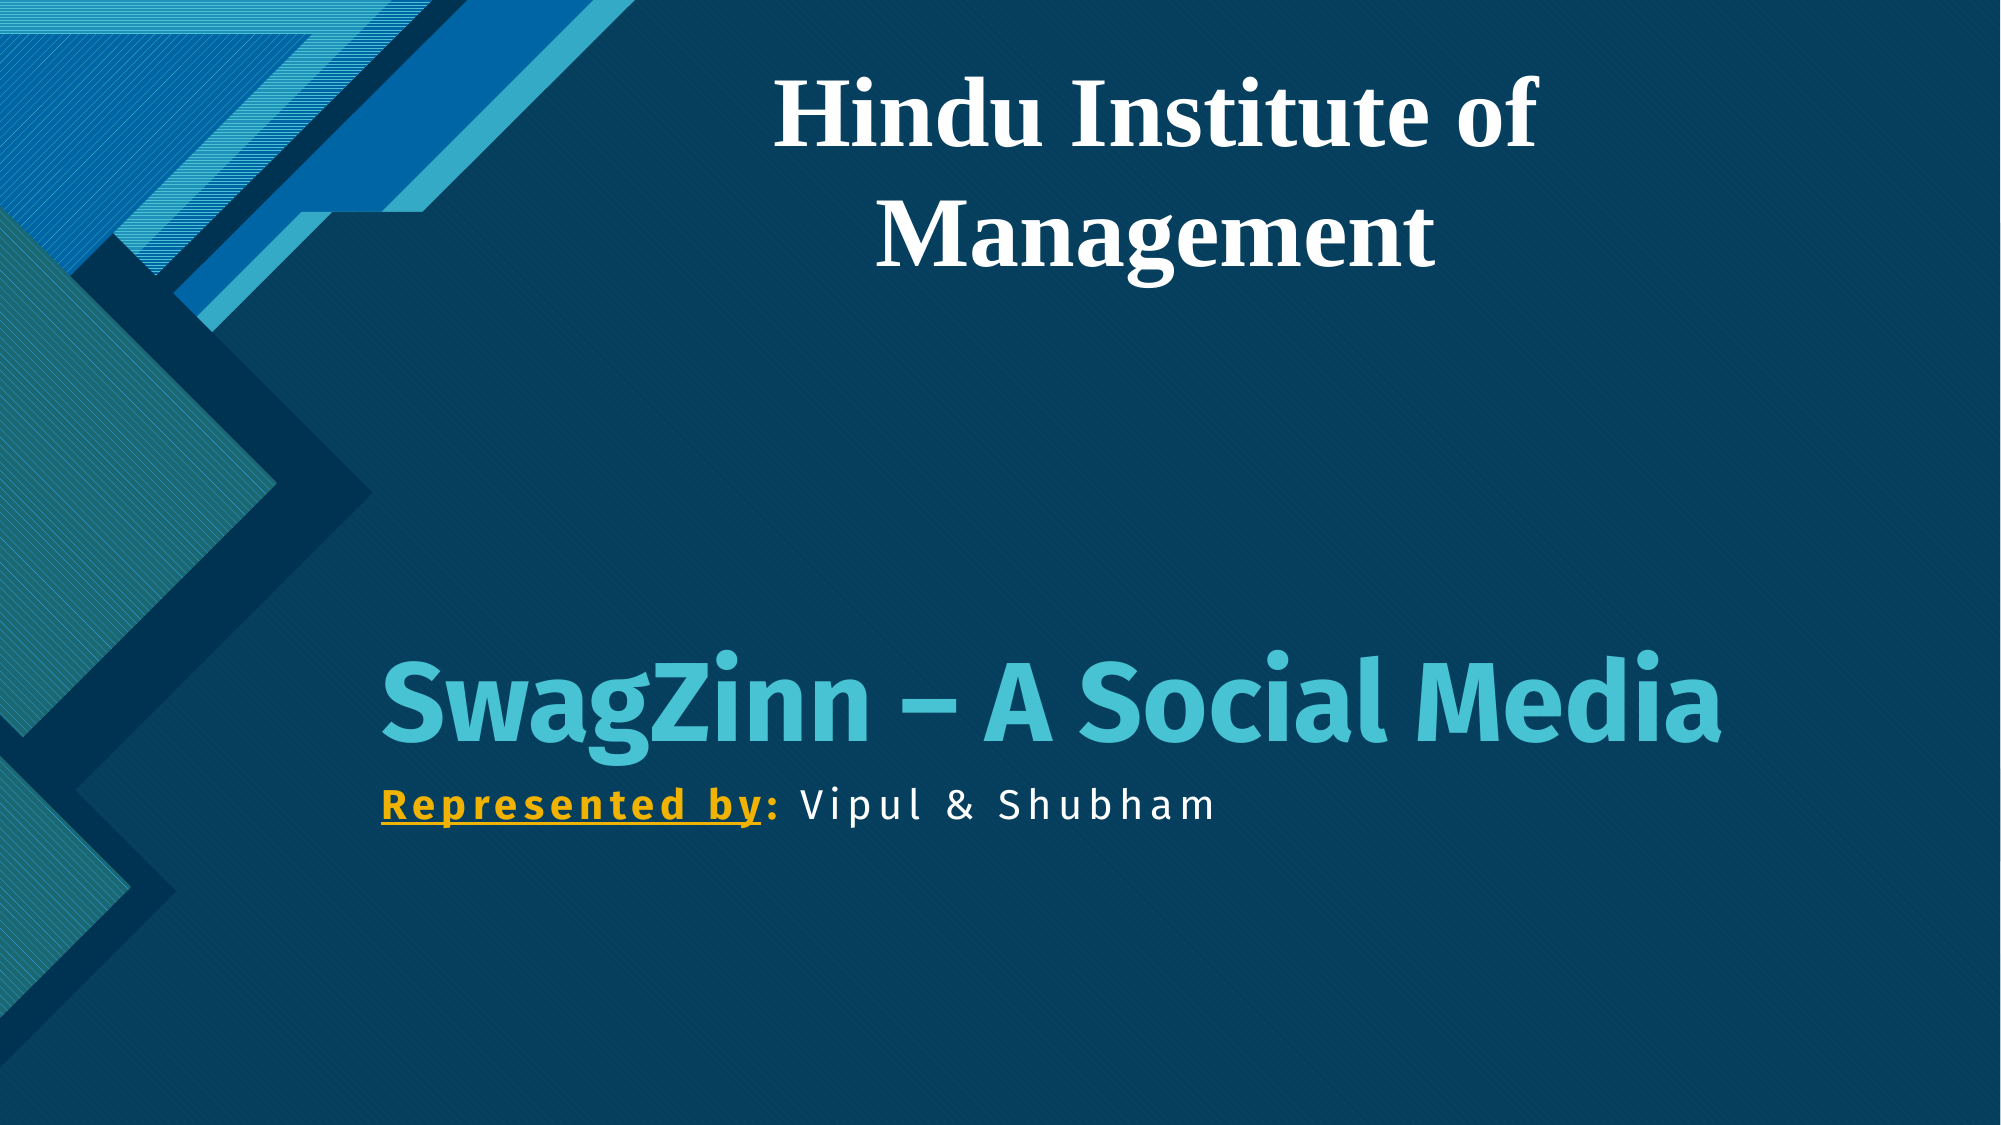

Hindu Institute of Management
# SwagZinn – A Social Media
Represented by: Vipul & Shubham